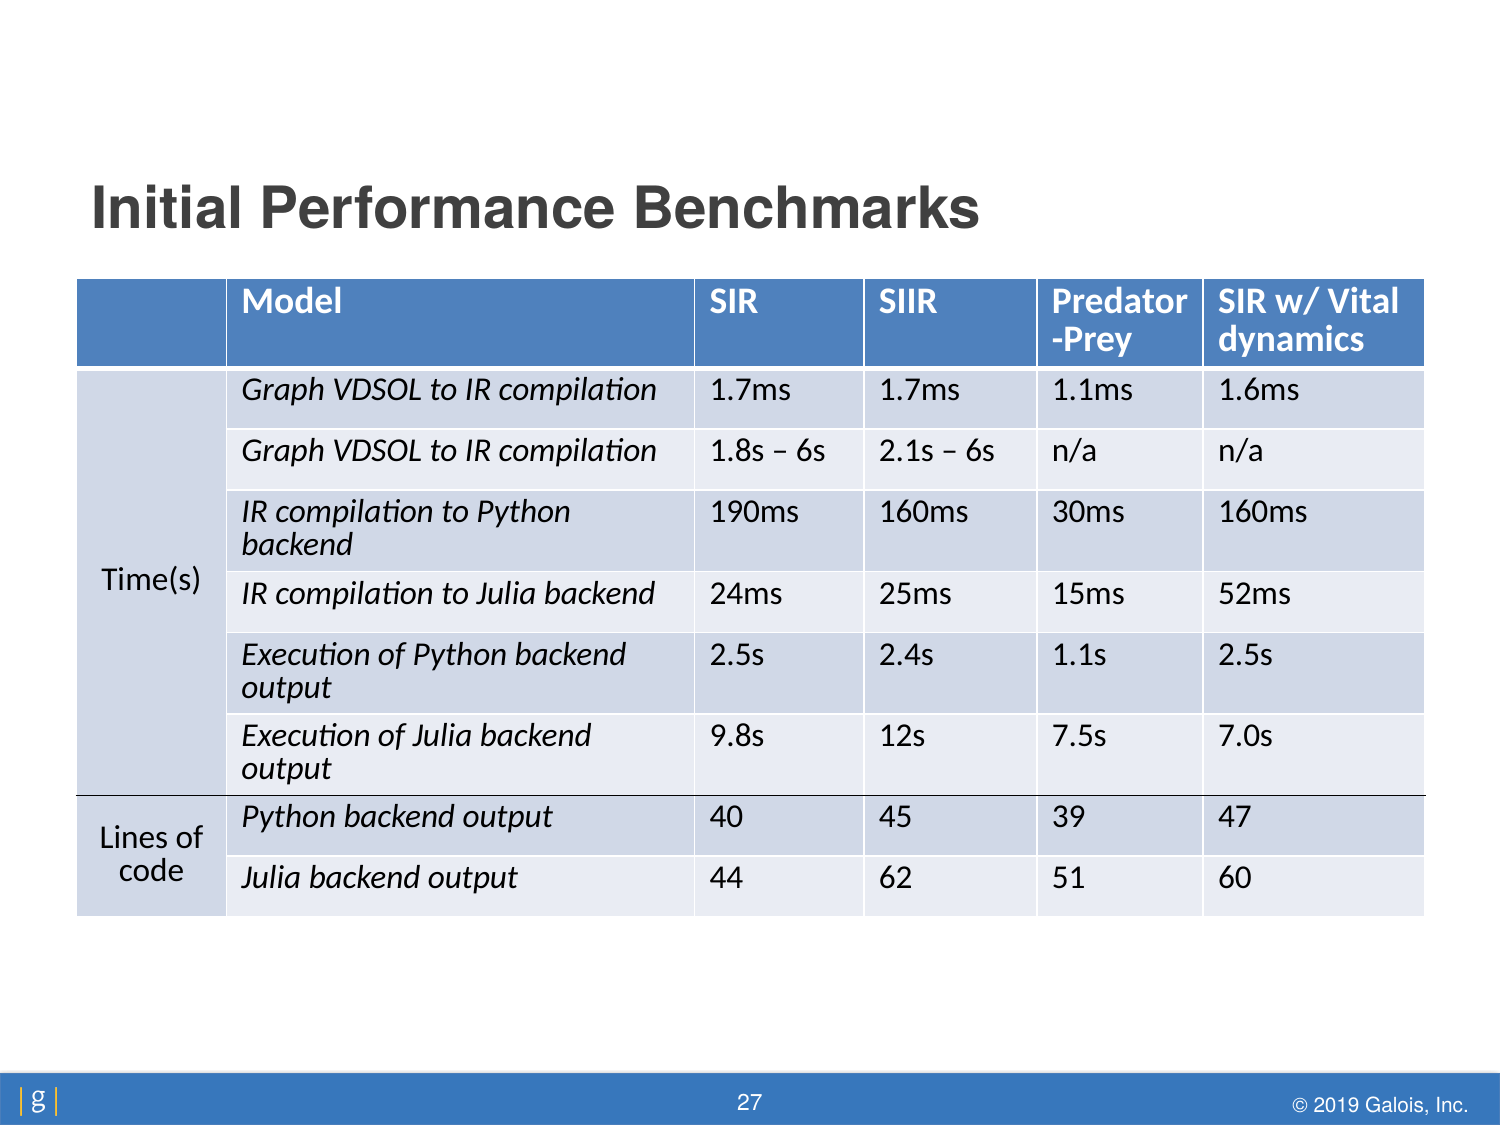

# Initial Performance Benchmarks
|  | Model | SIR | SIIR | Predator-Prey | SIR w/ Vital dynamics |
| --- | --- | --- | --- | --- | --- |
| Time(s) | Graph VDSOL to IR compilation | 1.7ms | 1.7ms | 1.1ms | 1.6ms |
|  | Graph VDSOL to IR compilation | 1.8s – 6s | 2.1s – 6s | n/a | n/a |
|  | IR compilation to Python backend | 190ms | 160ms | 30ms | 160ms |
|  | IR compilation to Julia backend | 24ms | 25ms | 15ms | 52ms |
|  | Execution of Python backend output | 2.5s | 2.4s | 1.1s | 2.5s |
|  | Execution of Julia backend output | 9.8s | 12s | 7.5s | 7.0s |
| Lines of code | Python backend output | 40 | 45 | 39 | 47 |
|  | Julia backend output | 44 | 62 | 51 | 60 |